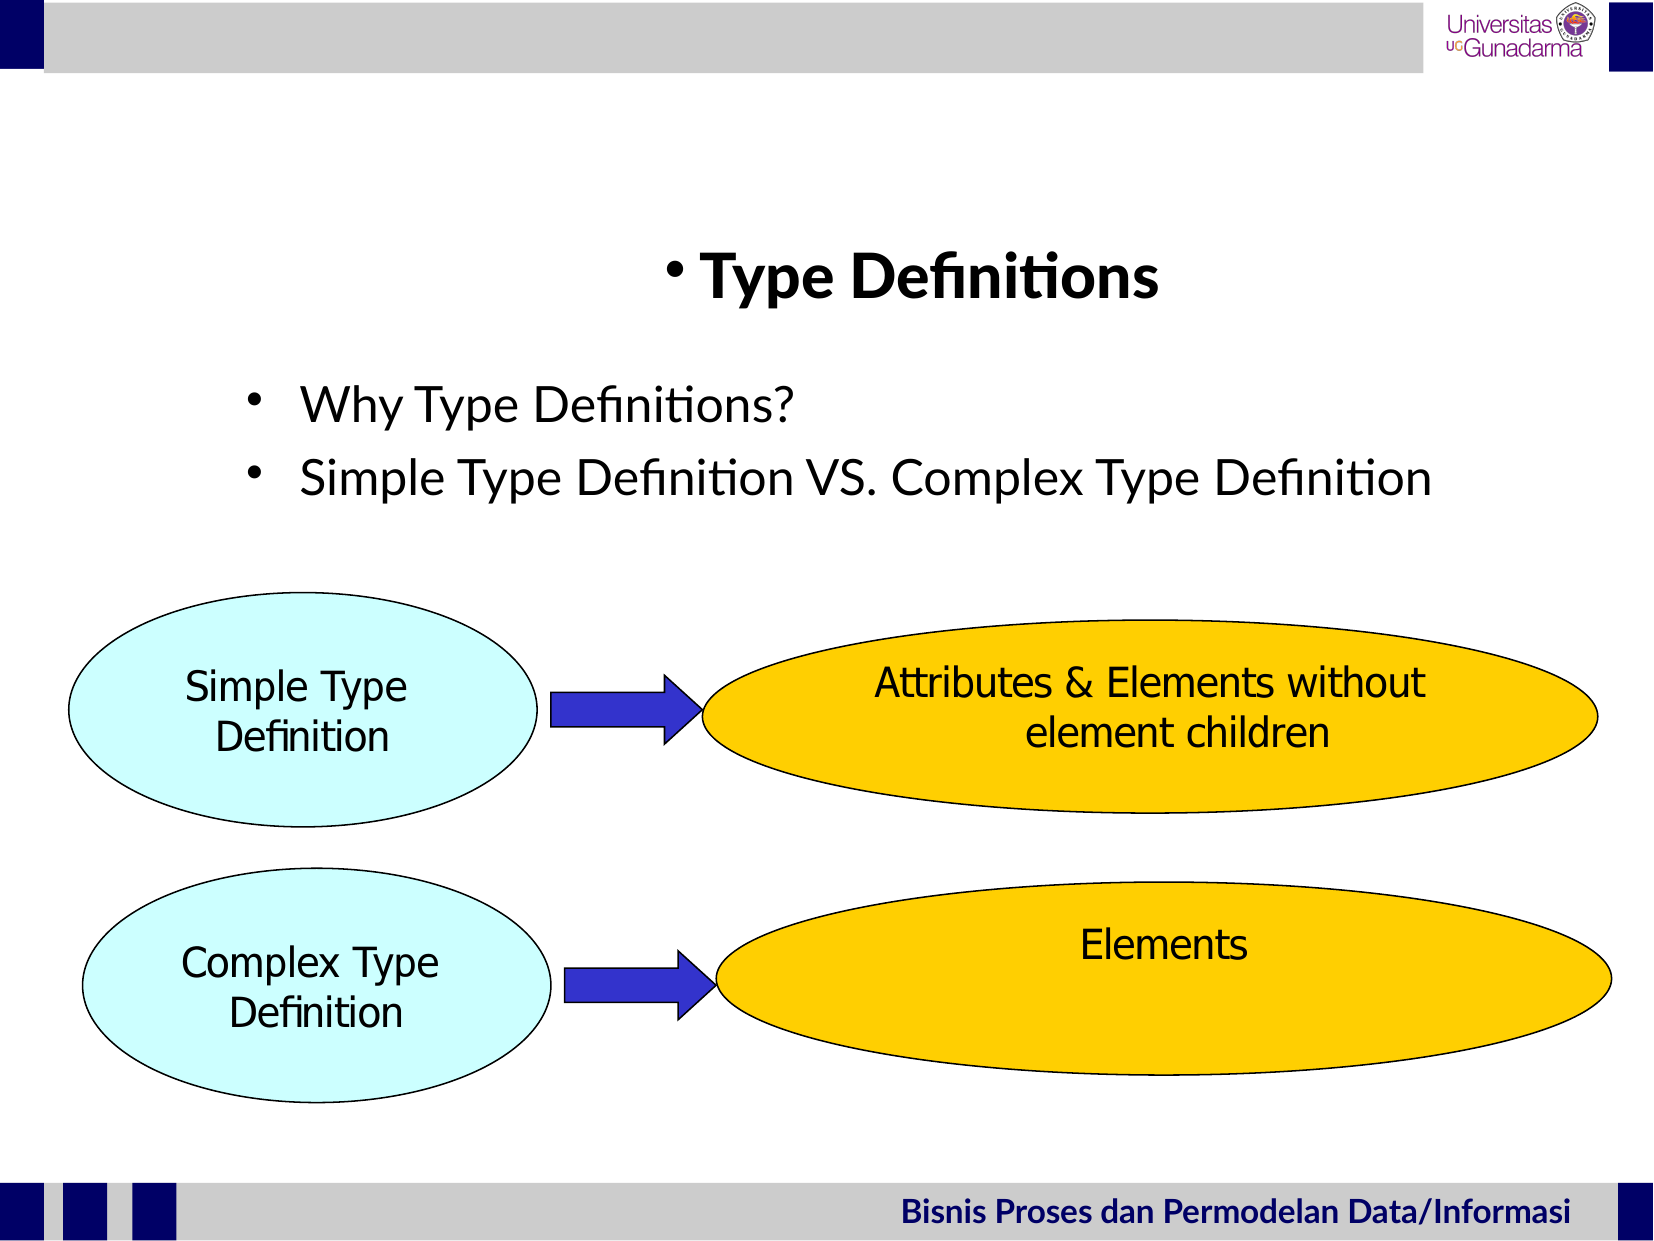

Type Definitions
Why Type Definitions?
Simple Type Definition VS. Complex Type Definition
Simple Type
Definition
Attributes & Elements without element children

Complex Type
Definition
Elements